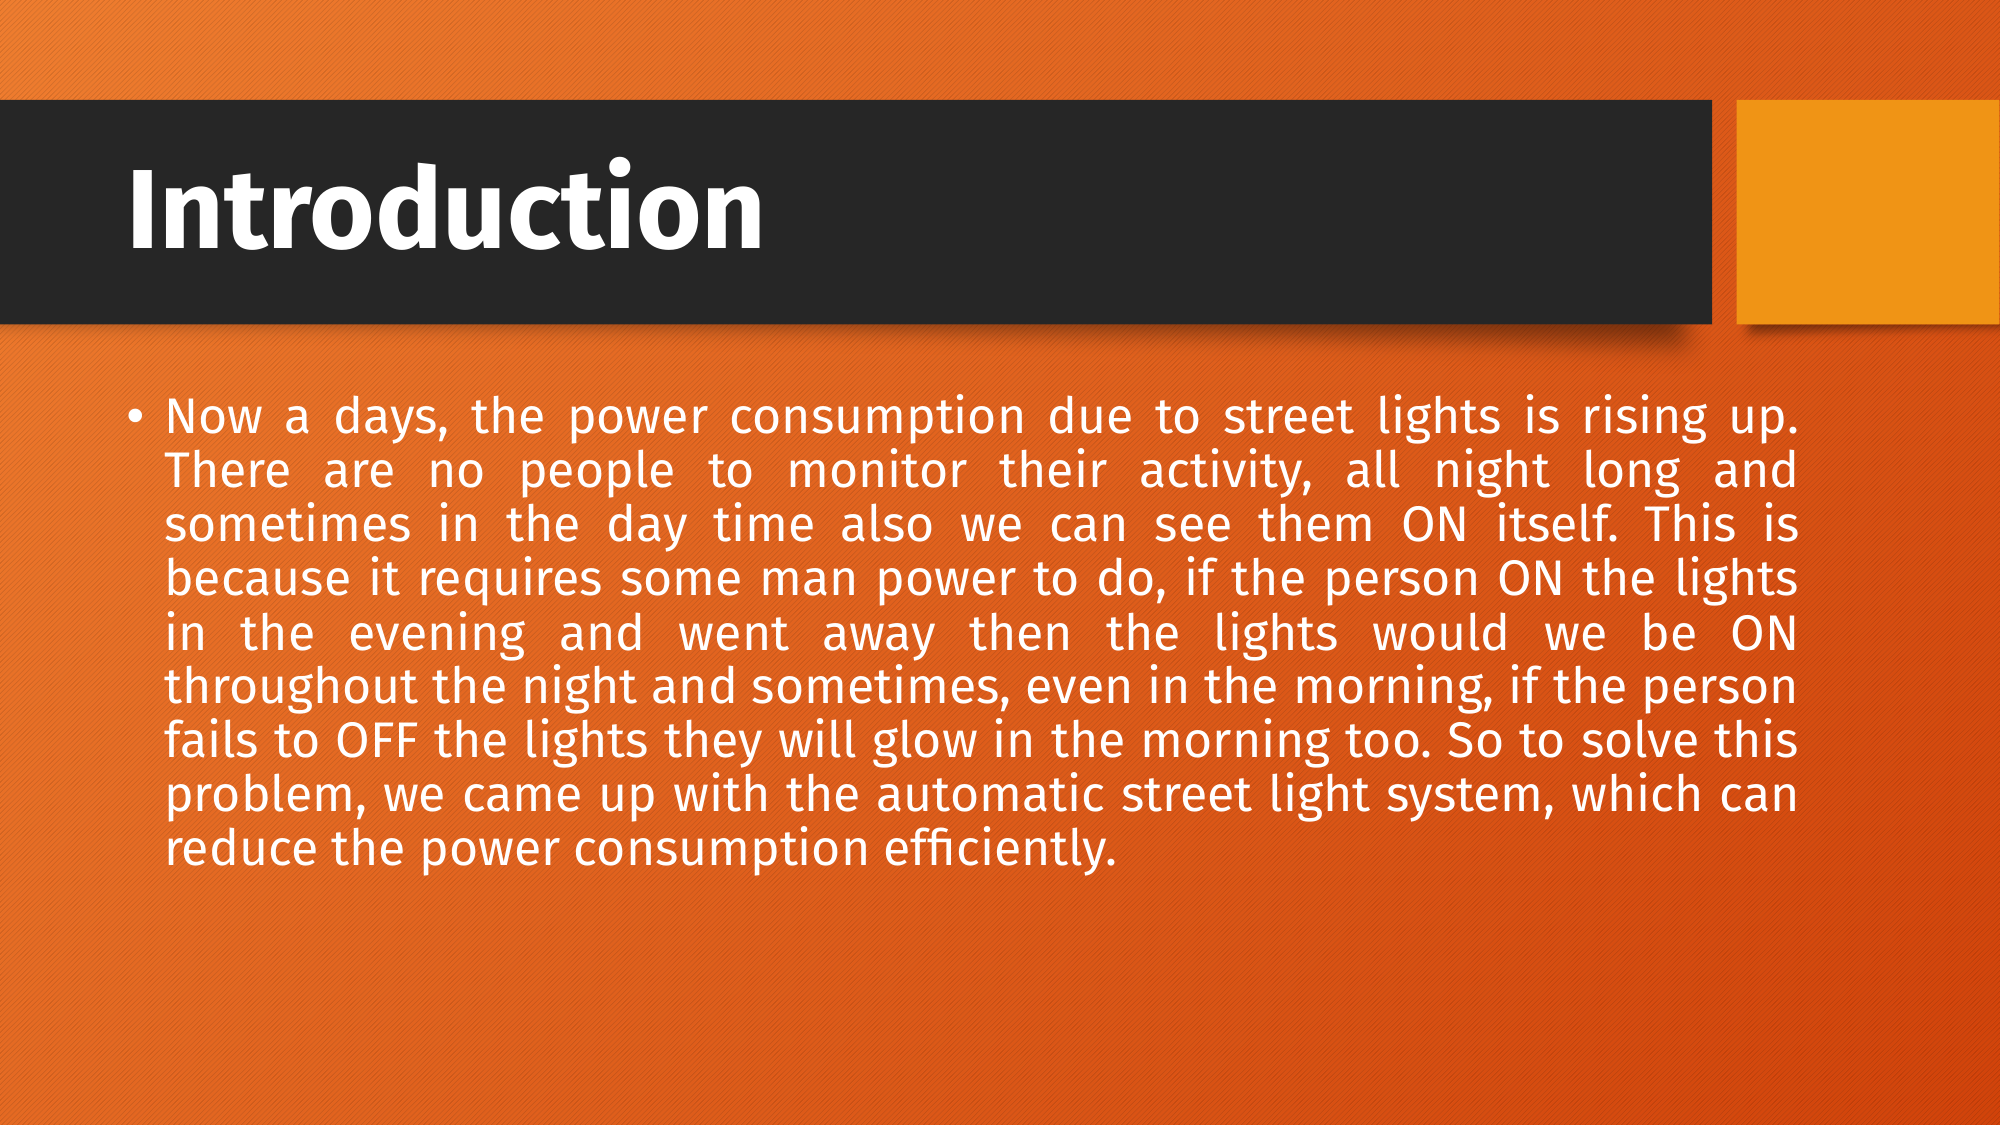

# Introduction
Now a days, the power consumption due to street lights is rising up. There are no people to monitor their activity, all night long and sometimes in the day time also we can see them ON itself. This is because it requires some man power to do, if the person ON the lights in the evening and went away then the lights would we be ON throughout the night and sometimes, even in the morning, if the person fails to OFF the lights they will glow in the morning too. So to solve this problem, we came up with the automatic street light system, which can reduce the power consumption efficiently.